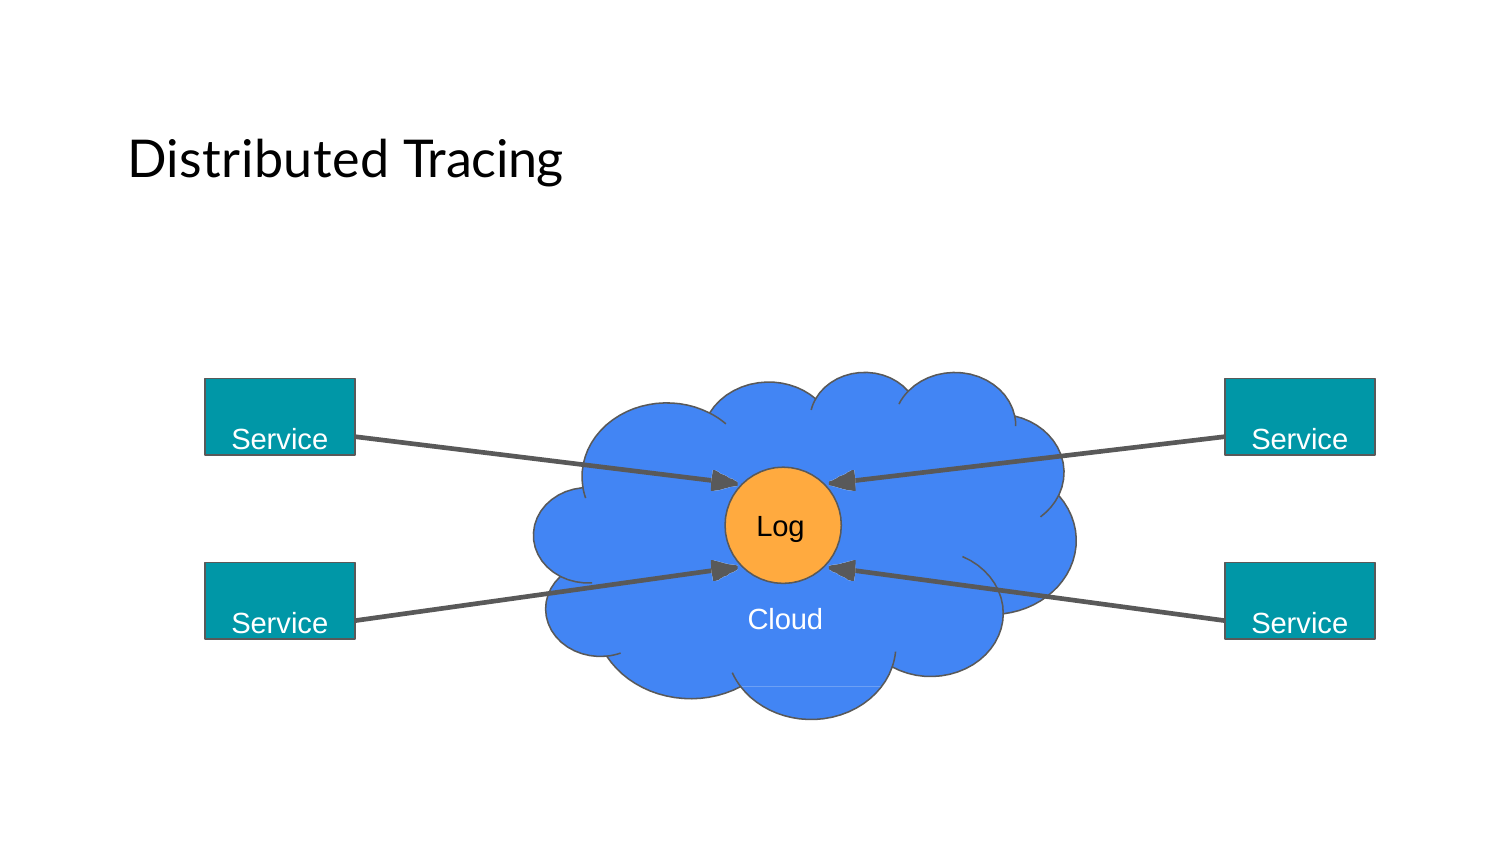

Distributed Tracing

Service

Service

Log

Service

Service
Cloud